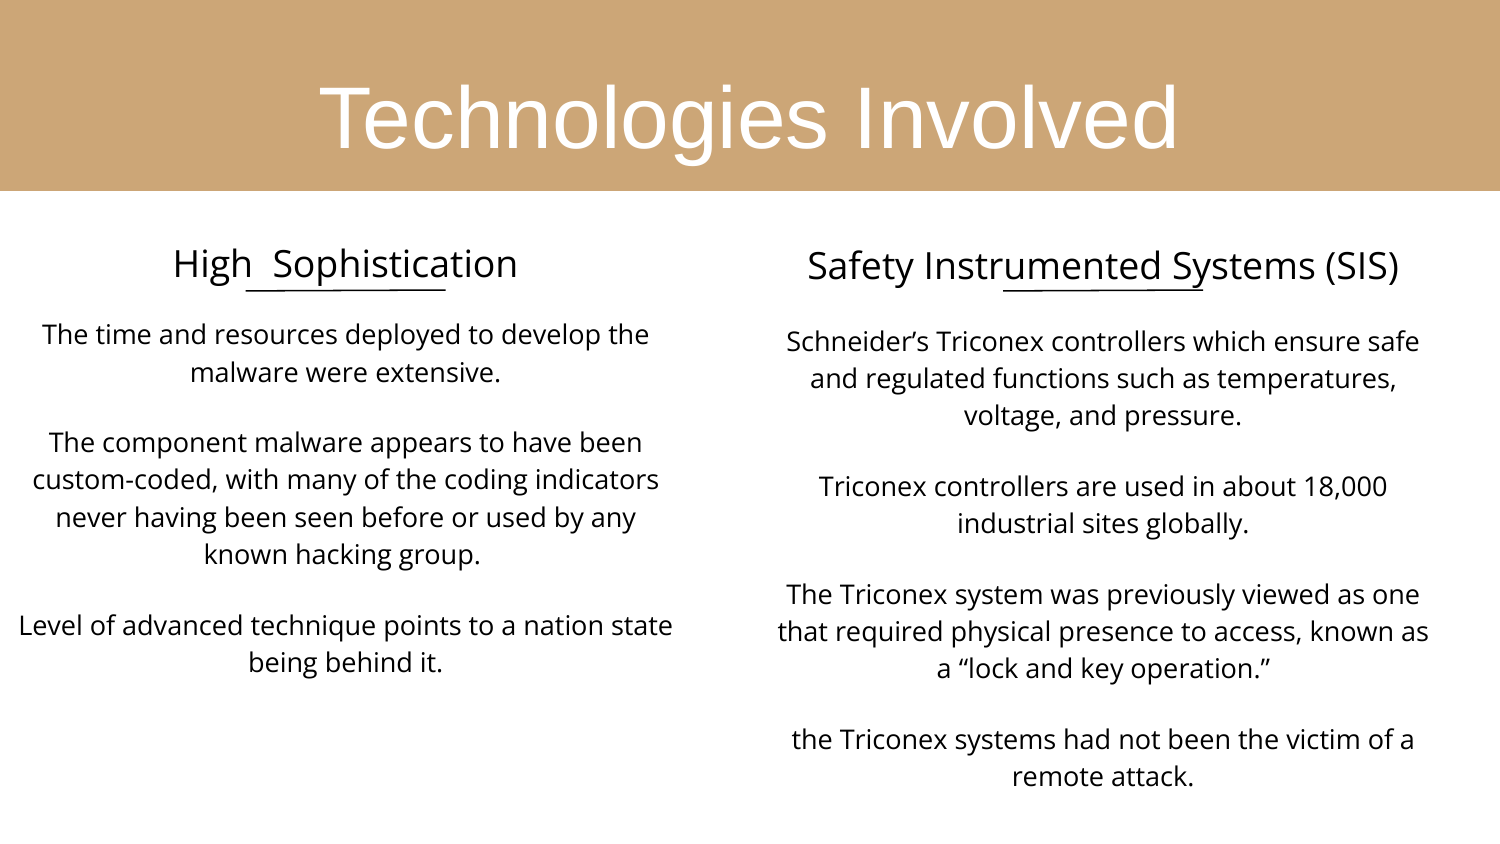

Technologies Involved
High  Sophistication
Safety Instrumented Systems (SIS)
The time and resources deployed to develop the malware were extensive.
The component malware appears to have been custom-coded, with many of the coding indicators never having been seen before or used by any known hacking group.
Level of advanced technique points to a nation state being behind it.

Schneider’s Triconex controllers which ensure safe and regulated functions such as temperatures, voltage, and pressure.
Triconex controllers are used in about 18,000 industrial sites globally.
The Triconex system was previously viewed as one that required physical presence to access, known as a “lock and key operation.”
the Triconex systems had not been the victim of a remote attack.